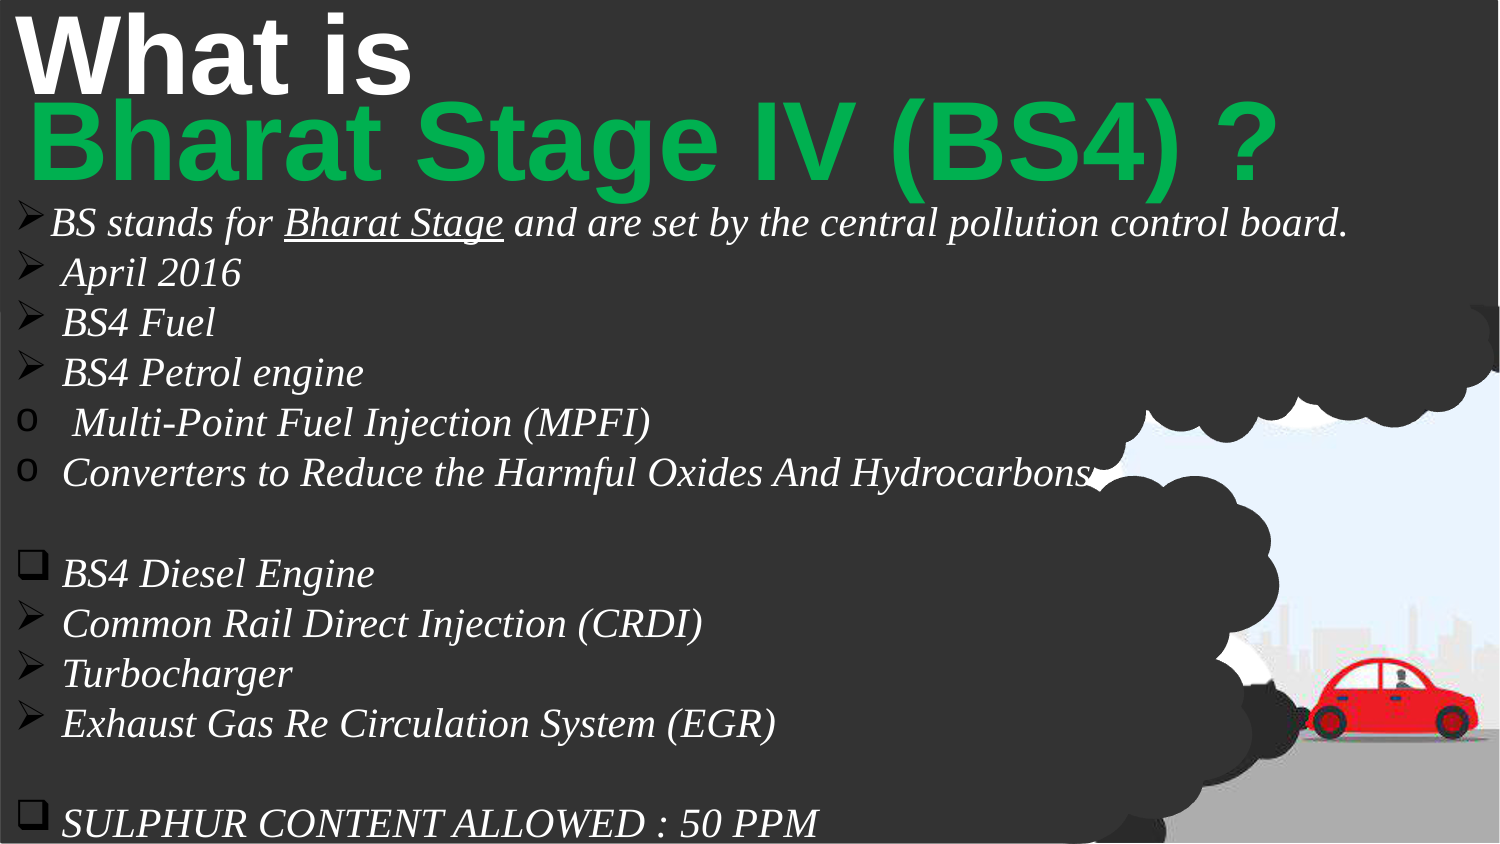

What is
Bharat Stage IV (BS4) ?
BS stands for Bharat Stage and are set by the central pollution control board.
April 2016
BS4 Fuel
BS4 Petrol engine
 Multi-Point Fuel Injection (MPFI)
Converters to Reduce the Harmful Oxides And Hydrocarbons

BS4 Diesel Engine
Common Rail Direct Injection (CRDI)
Turbocharger
Exhaust Gas Re Circulation System (EGR)

SULPHUR CONTENT ALLOWED : 50 PPM